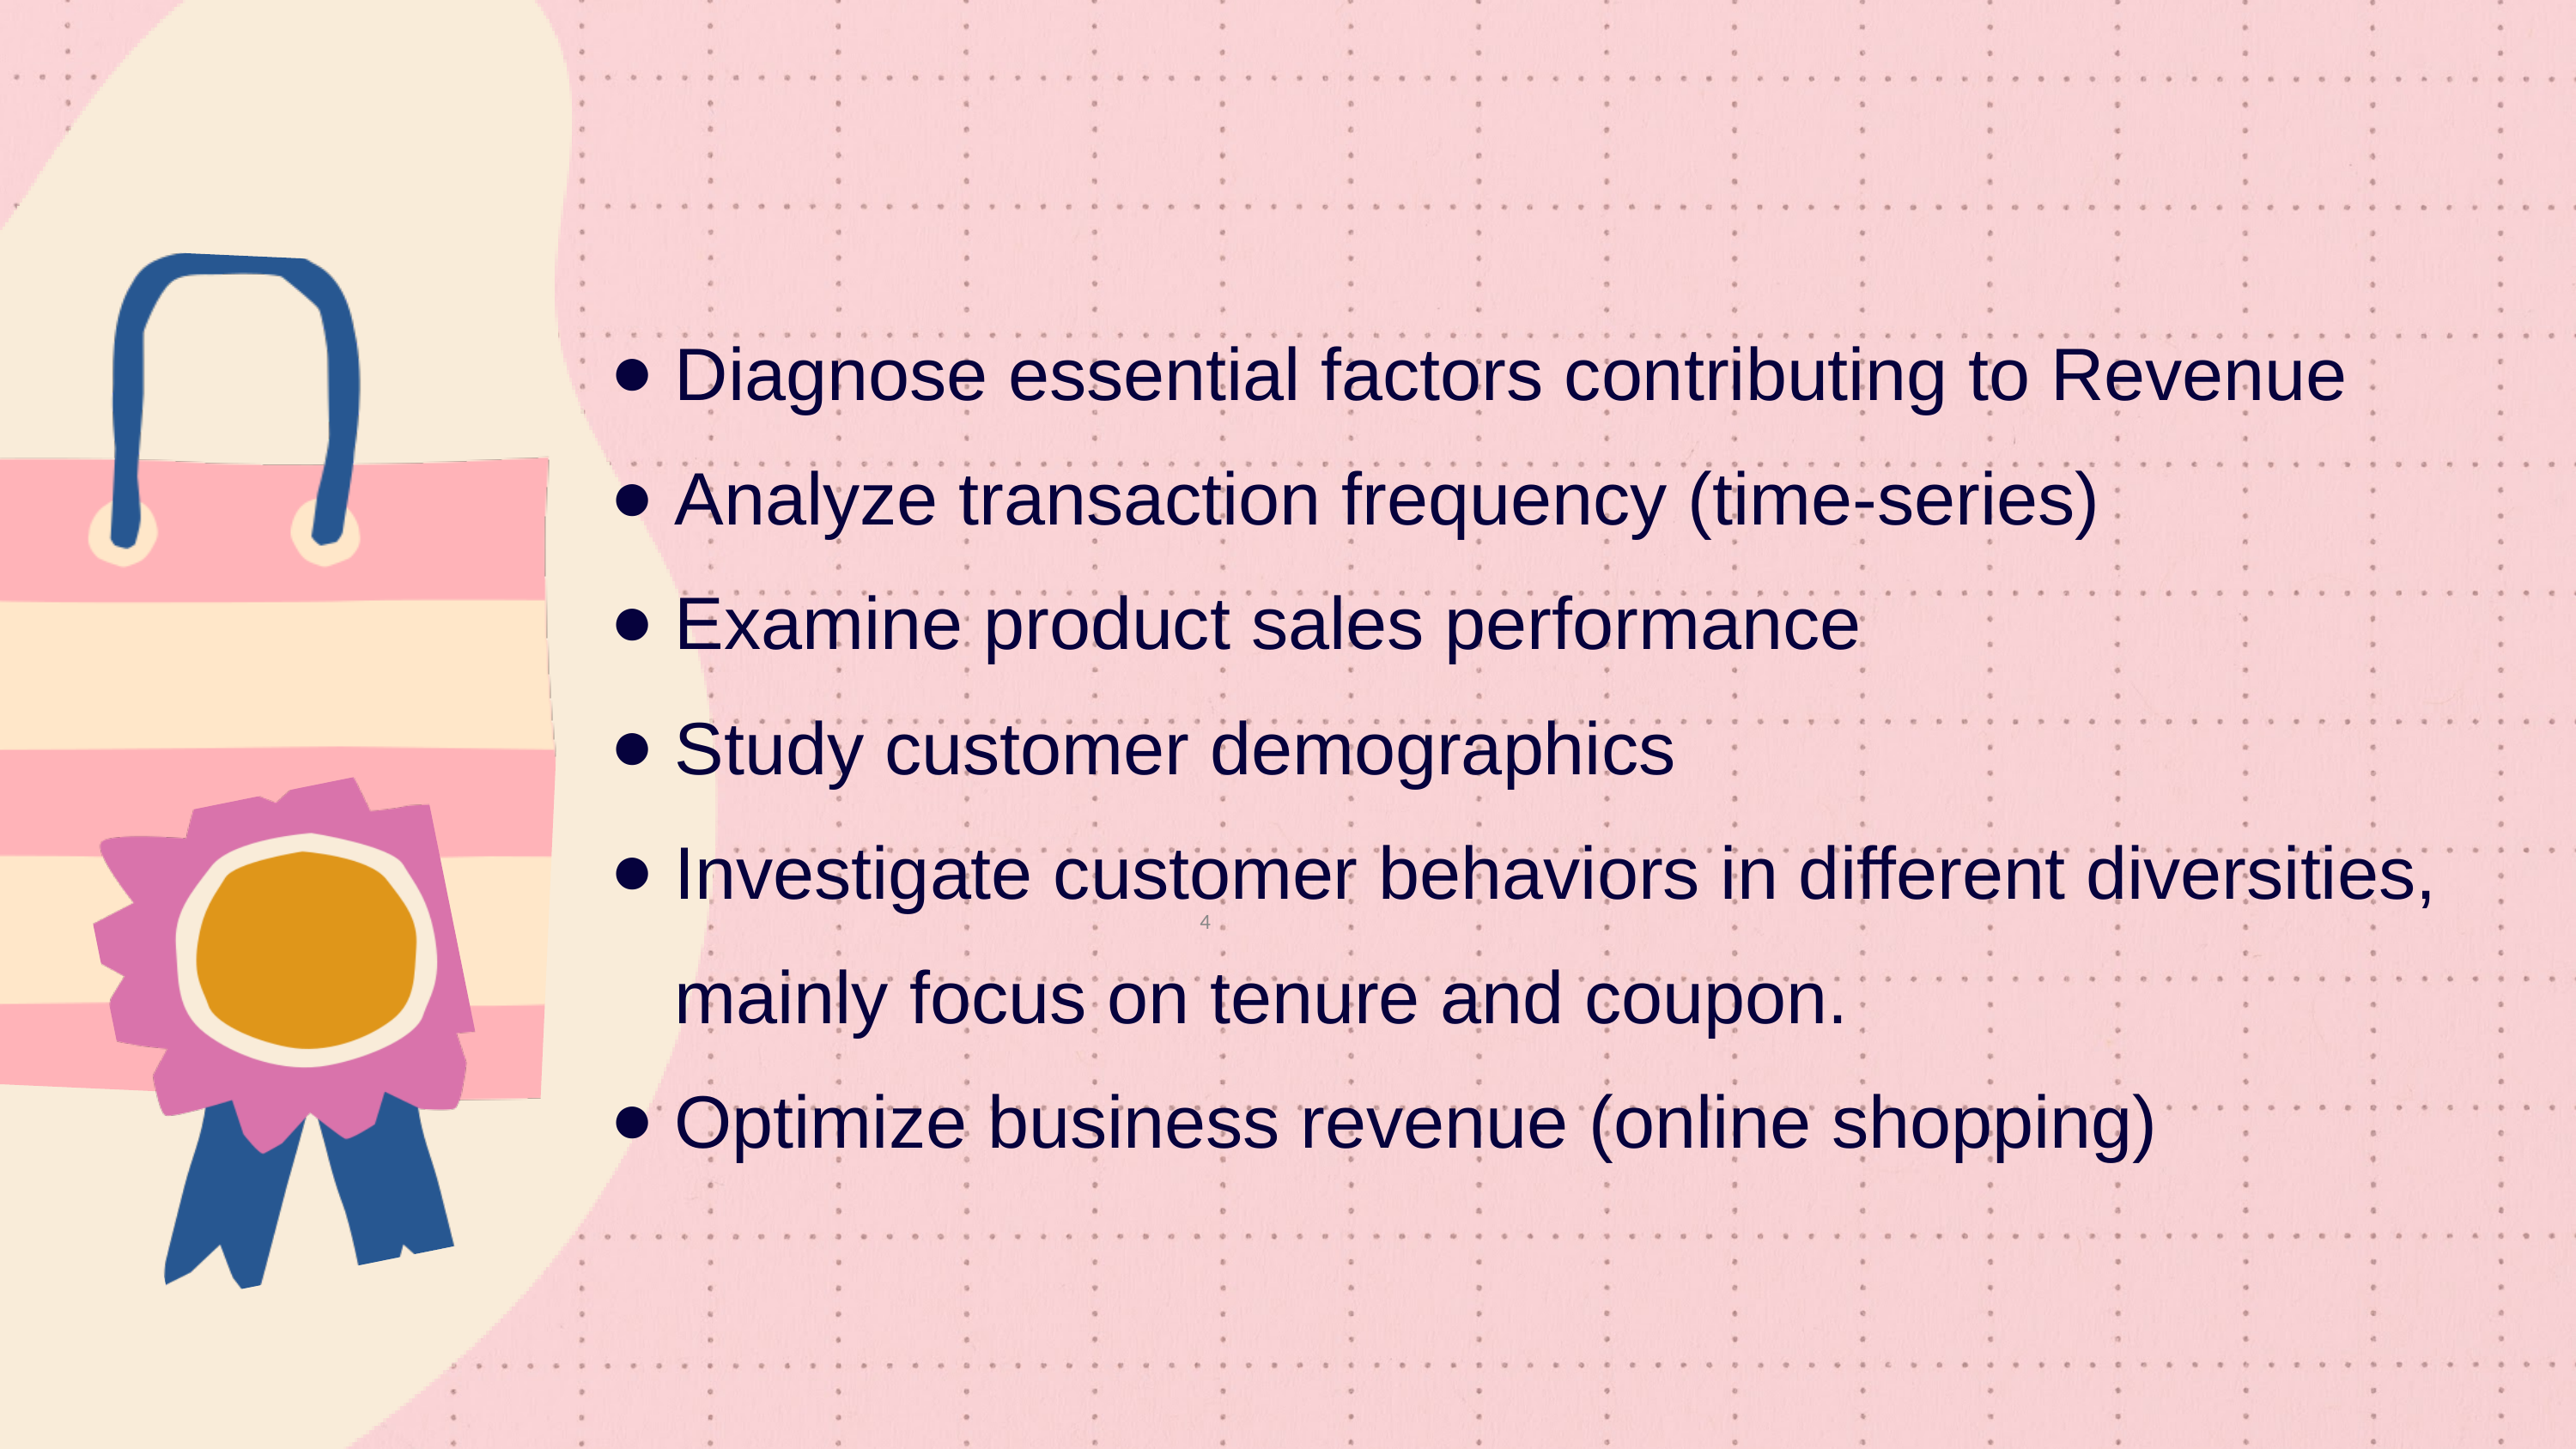

Diagnose essential factors contributing to Revenue
Analyze transaction frequency (time-series)
Examine product sales performance
Study customer demographics
Investigate customer behaviors in different diversities, mainly focus on tenure and coupon.
Optimize business revenue (online shopping)

4